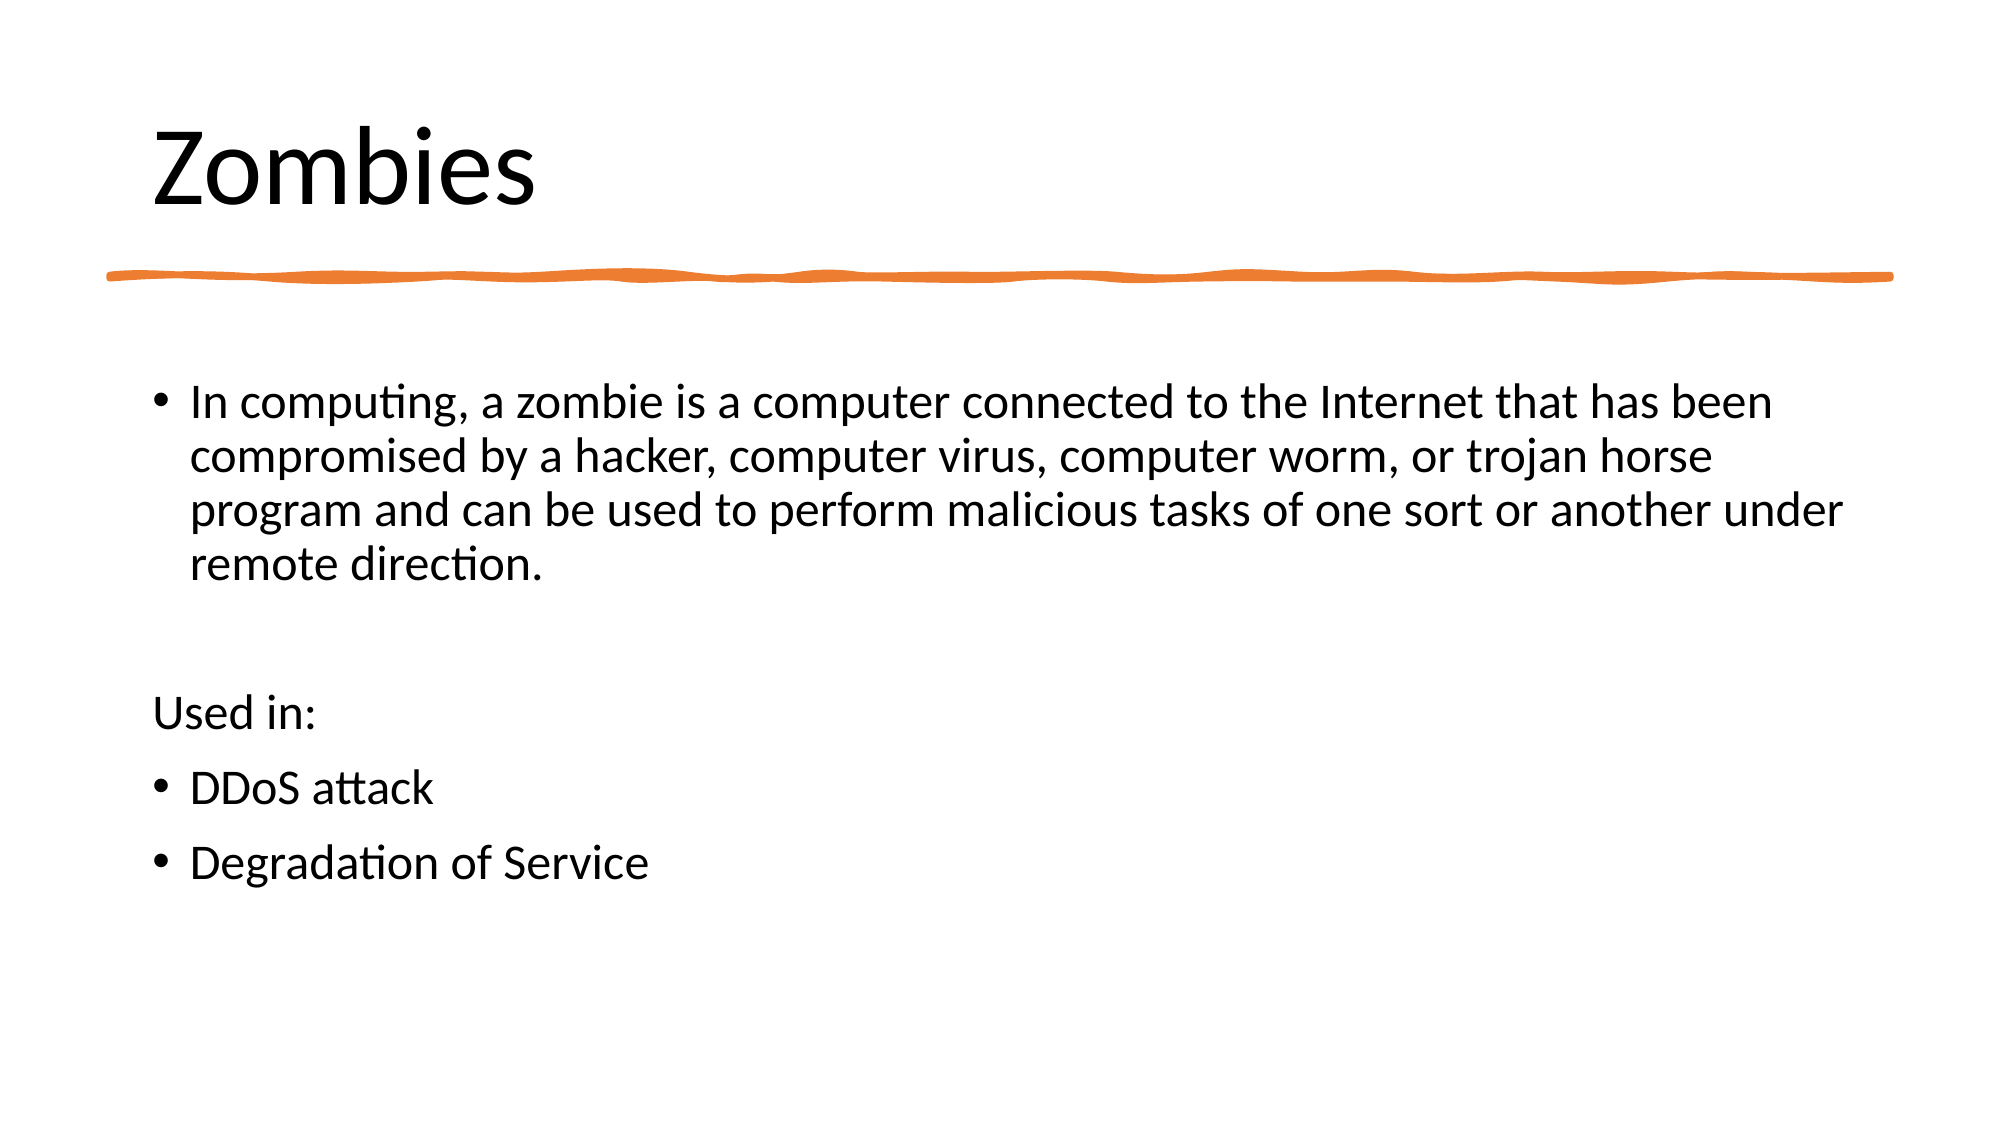

# Zombies

In computing, a zombie is a computer connected to the Internet that has been compromised by a hacker, computer virus, computer worm, or trojan horse program and can be used to perform malicious tasks of one sort or another under remote direction.

Used in:
DDoS attack
Degradation of Service